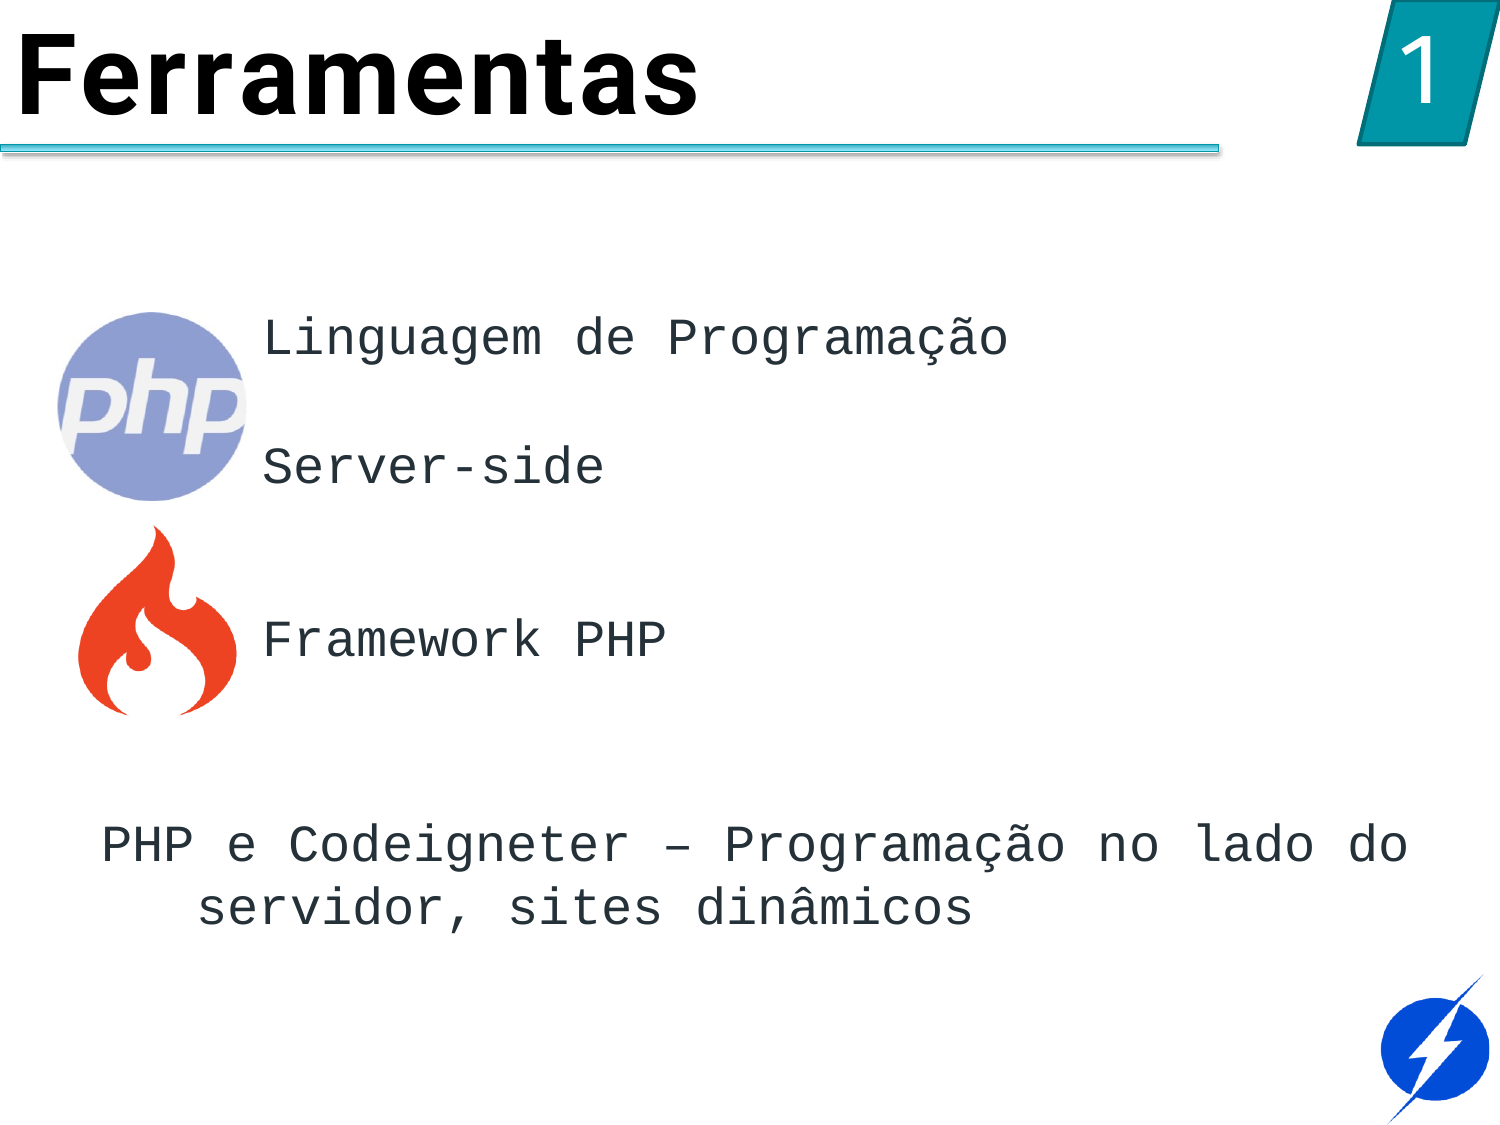

# Ferramentas
1

Linguagem de Programação

Server-side

Framework PHP

PHP e Codeigneter – Programação no lado do  servidor, sites dinâmicos